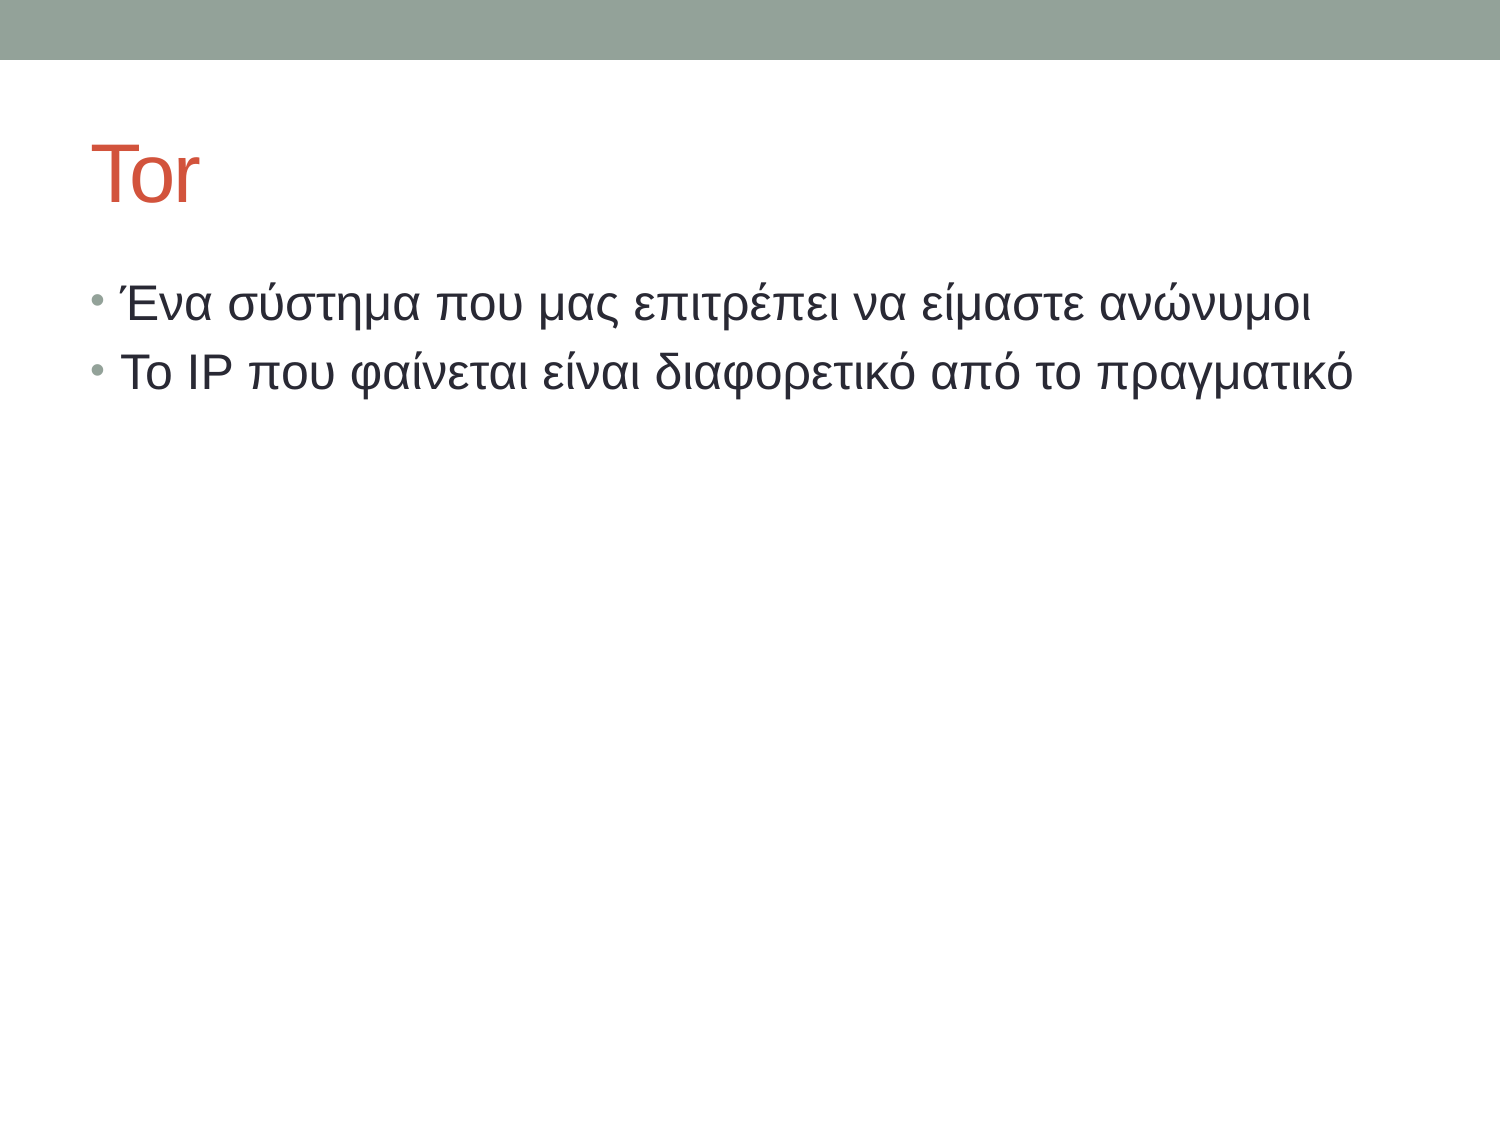

# Tor
Ένα σύστημα που μας επιτρέπει να είμαστε ανώνυμοι
Το IP που φαίνεται είναι διαφορετικό από το πραγματικό